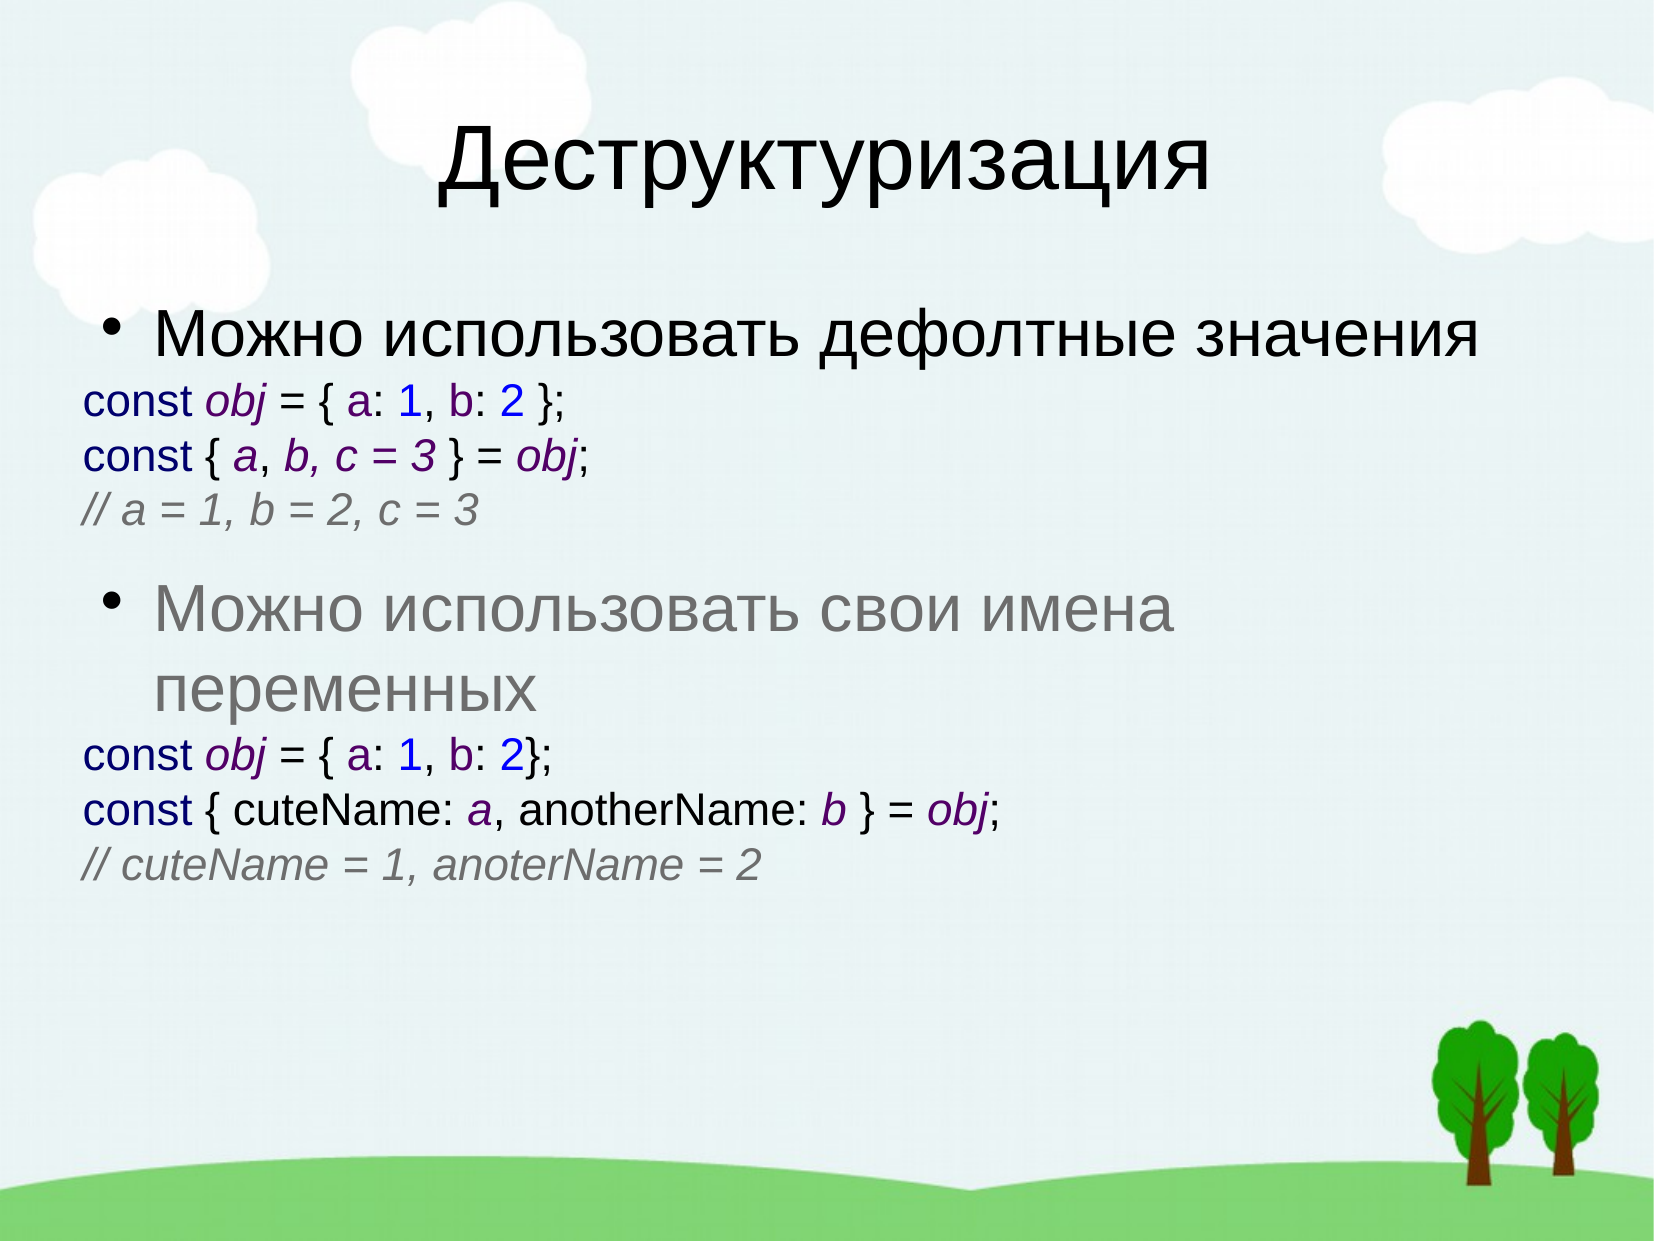

Деструктуризация
Можно использовать дефолтные значения
const obj = { a: 1, b: 2 };
const { a, b, c = 3 } = obj;
// a = 1, b = 2, c = 3
Можно использовать свои имена переменных
const obj = { a: 1, b: 2};
const { cuteName: a, anotherName: b } = obj;
// cuteName = 1, anoterName = 2